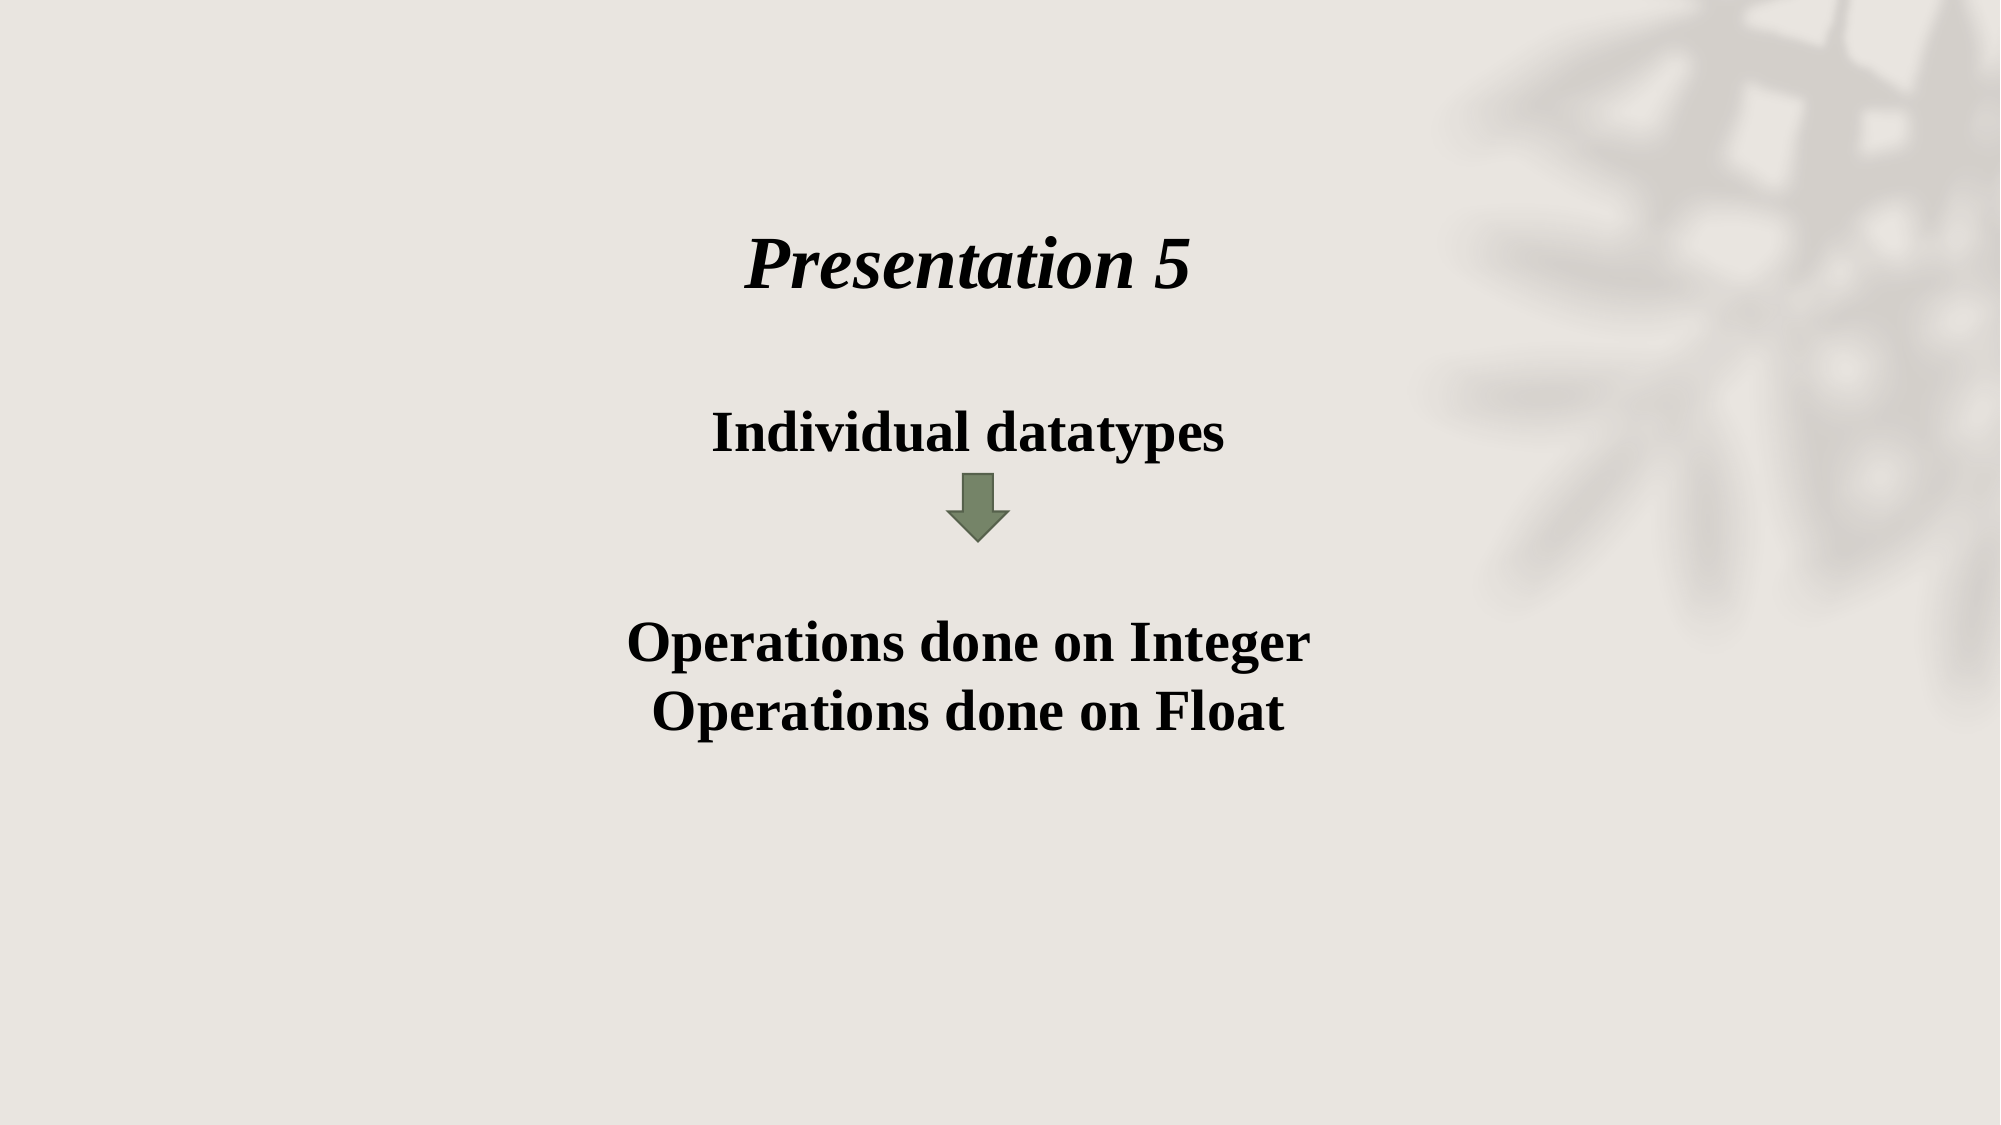

# Presentation 5 Individual datatypes Operations done on Integer Operations done on Float